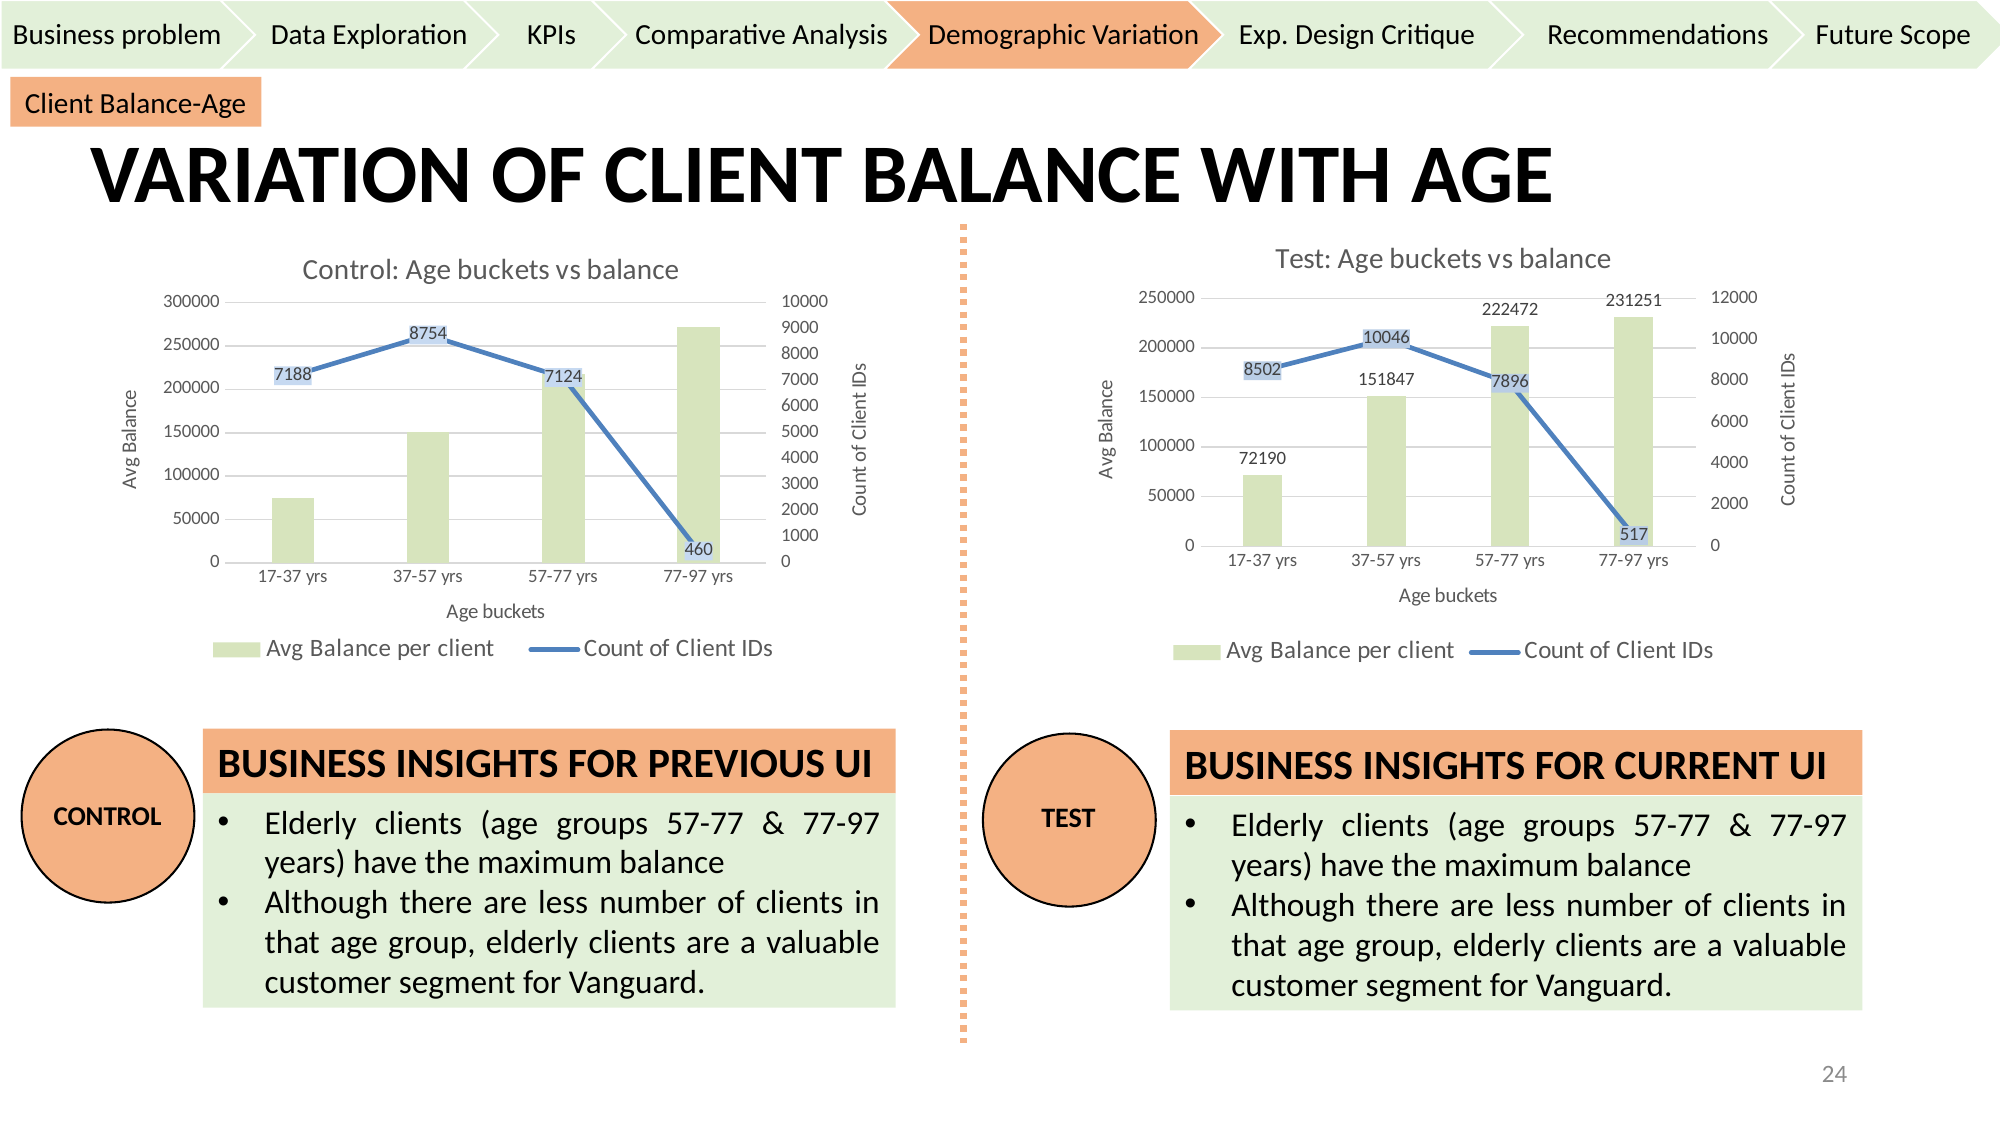

Business problem
 Data Exploration
   KPIs
Comparative Analysis
Demographic Variation
 Exp. Design Critique
Recommendations
Future Scope
Client Balance-Age
# VARIATION OF CLIENT BALANCE WITH AGE

### Chart: Test: Age buckets vs balance

| Category | Avg Balance per client | Count of Client IDs |
|---|---|---|
| 17-37 yrs | 72189.8577569984 | 8502.0 |
| 37-57 yrs | 151847.4572695601 | 10046.0 |
| 57-77 yrs | 222471.91728723445 | 7896.0 |
| 77-97 yrs | 231250.708239845 | 517.0 |

### Chart: Control: Age buckets vs balance

| Category | Avg Balance per client | Count of Client IDs |
|---|---|---|
| 17-37 yrs | 74365.48781023944 | 7188.0 |
| 37-57 yrs | 151362.69914439102 | 8754.0 |
| 57-77 yrs | 217189.37544076354 | 7124.0 |
| 77-97 yrs | 271379.59458695626 | 460.0 |
BUSINESS INSIGHTS FOR PREVIOUS UI

BUSINESS INSIGHTS FOR CURRENT UI

 CONTROL
     TEST
Elderly clients (age groups 57-77 & 77-97 years) have the maximum balance
Although there are less number of clients in that age group, elderly clients are a valuable customer segment for Vanguard.
Elderly clients (age groups 57-77 & 77-97 years) have the maximum balance
Although there are less number of clients in that age group, elderly clients are a valuable customer segment for Vanguard.
24